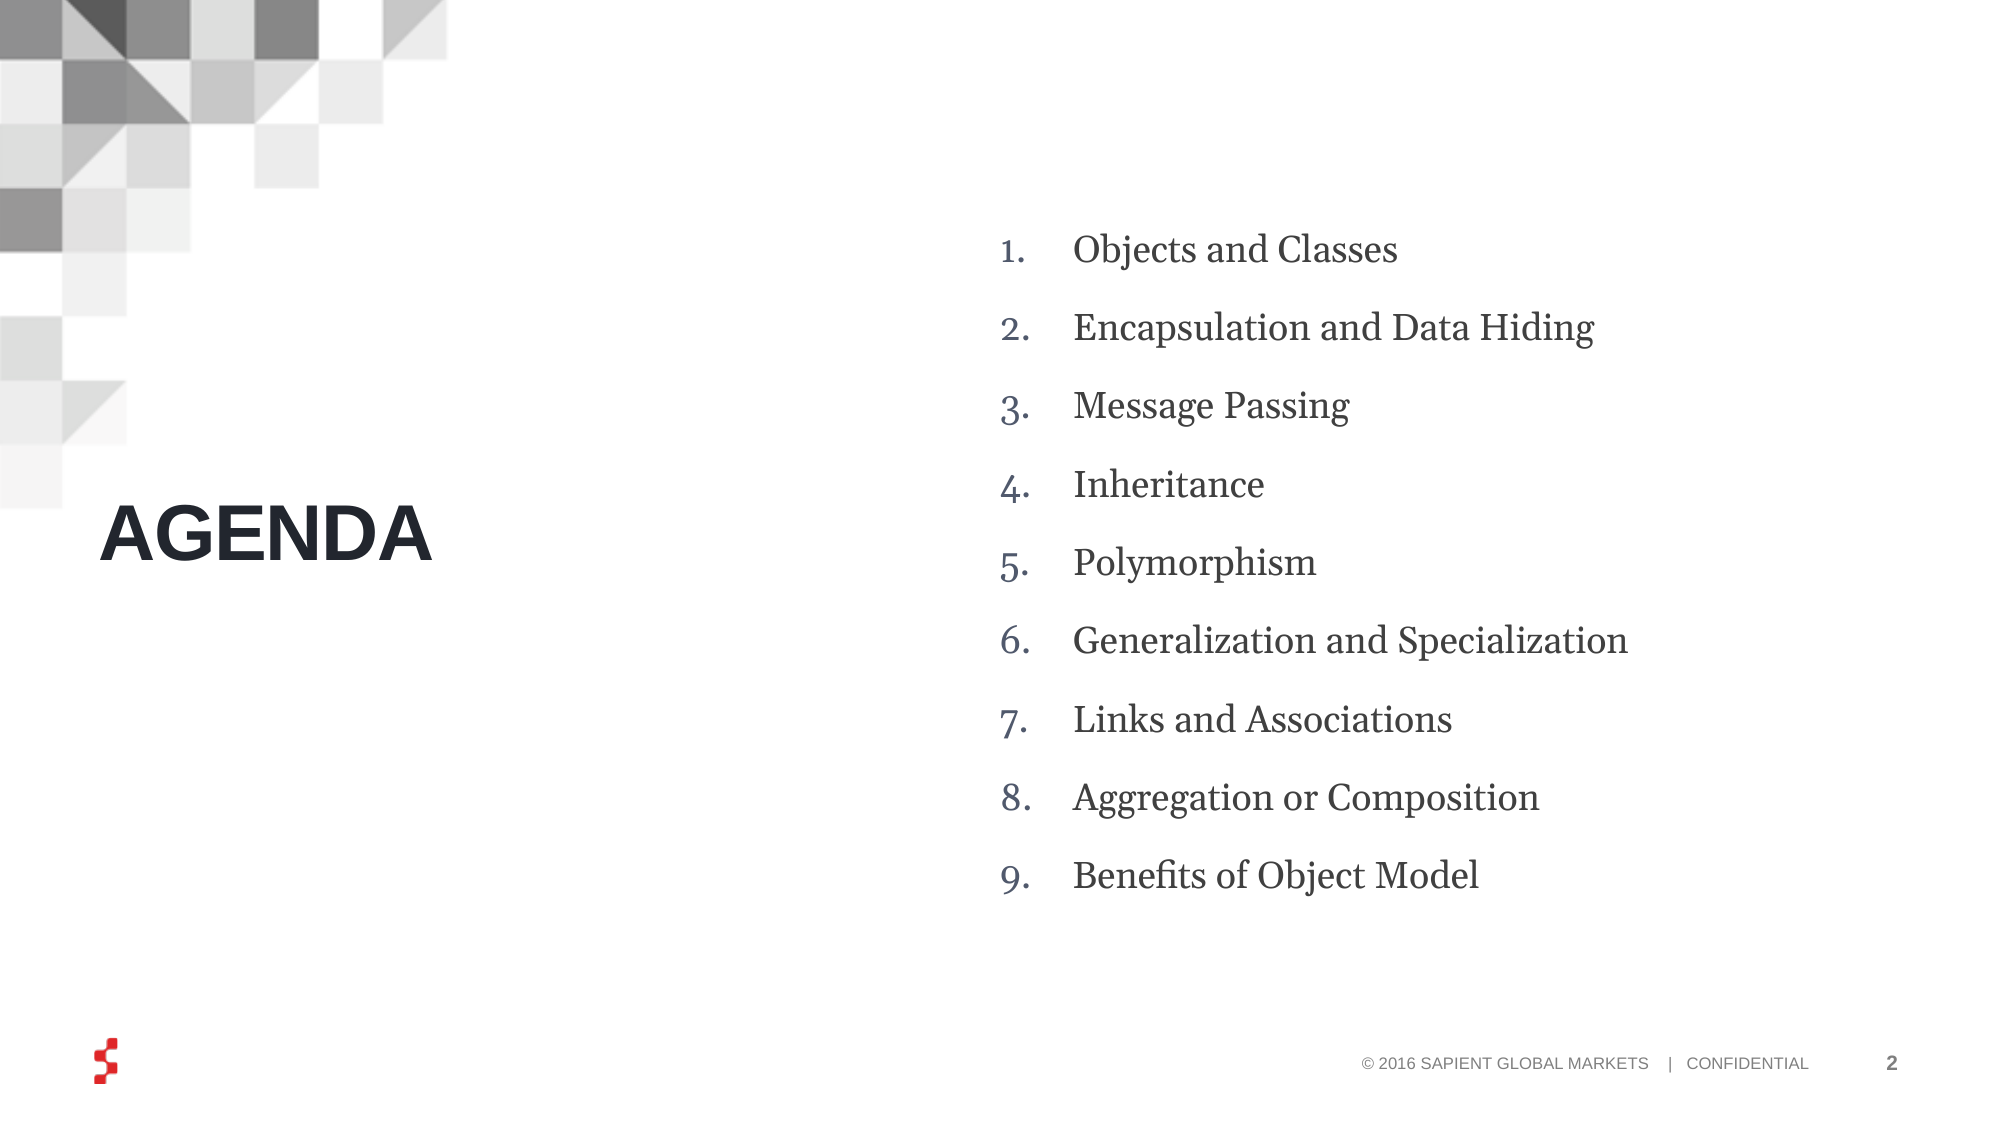

Objects and Classes
Encapsulation and Data Hiding
Message Passing
Inheritance
Polymorphism
Generalization and Specialization
Links and Associations
Aggregation or Composition
Benefits of Object Model